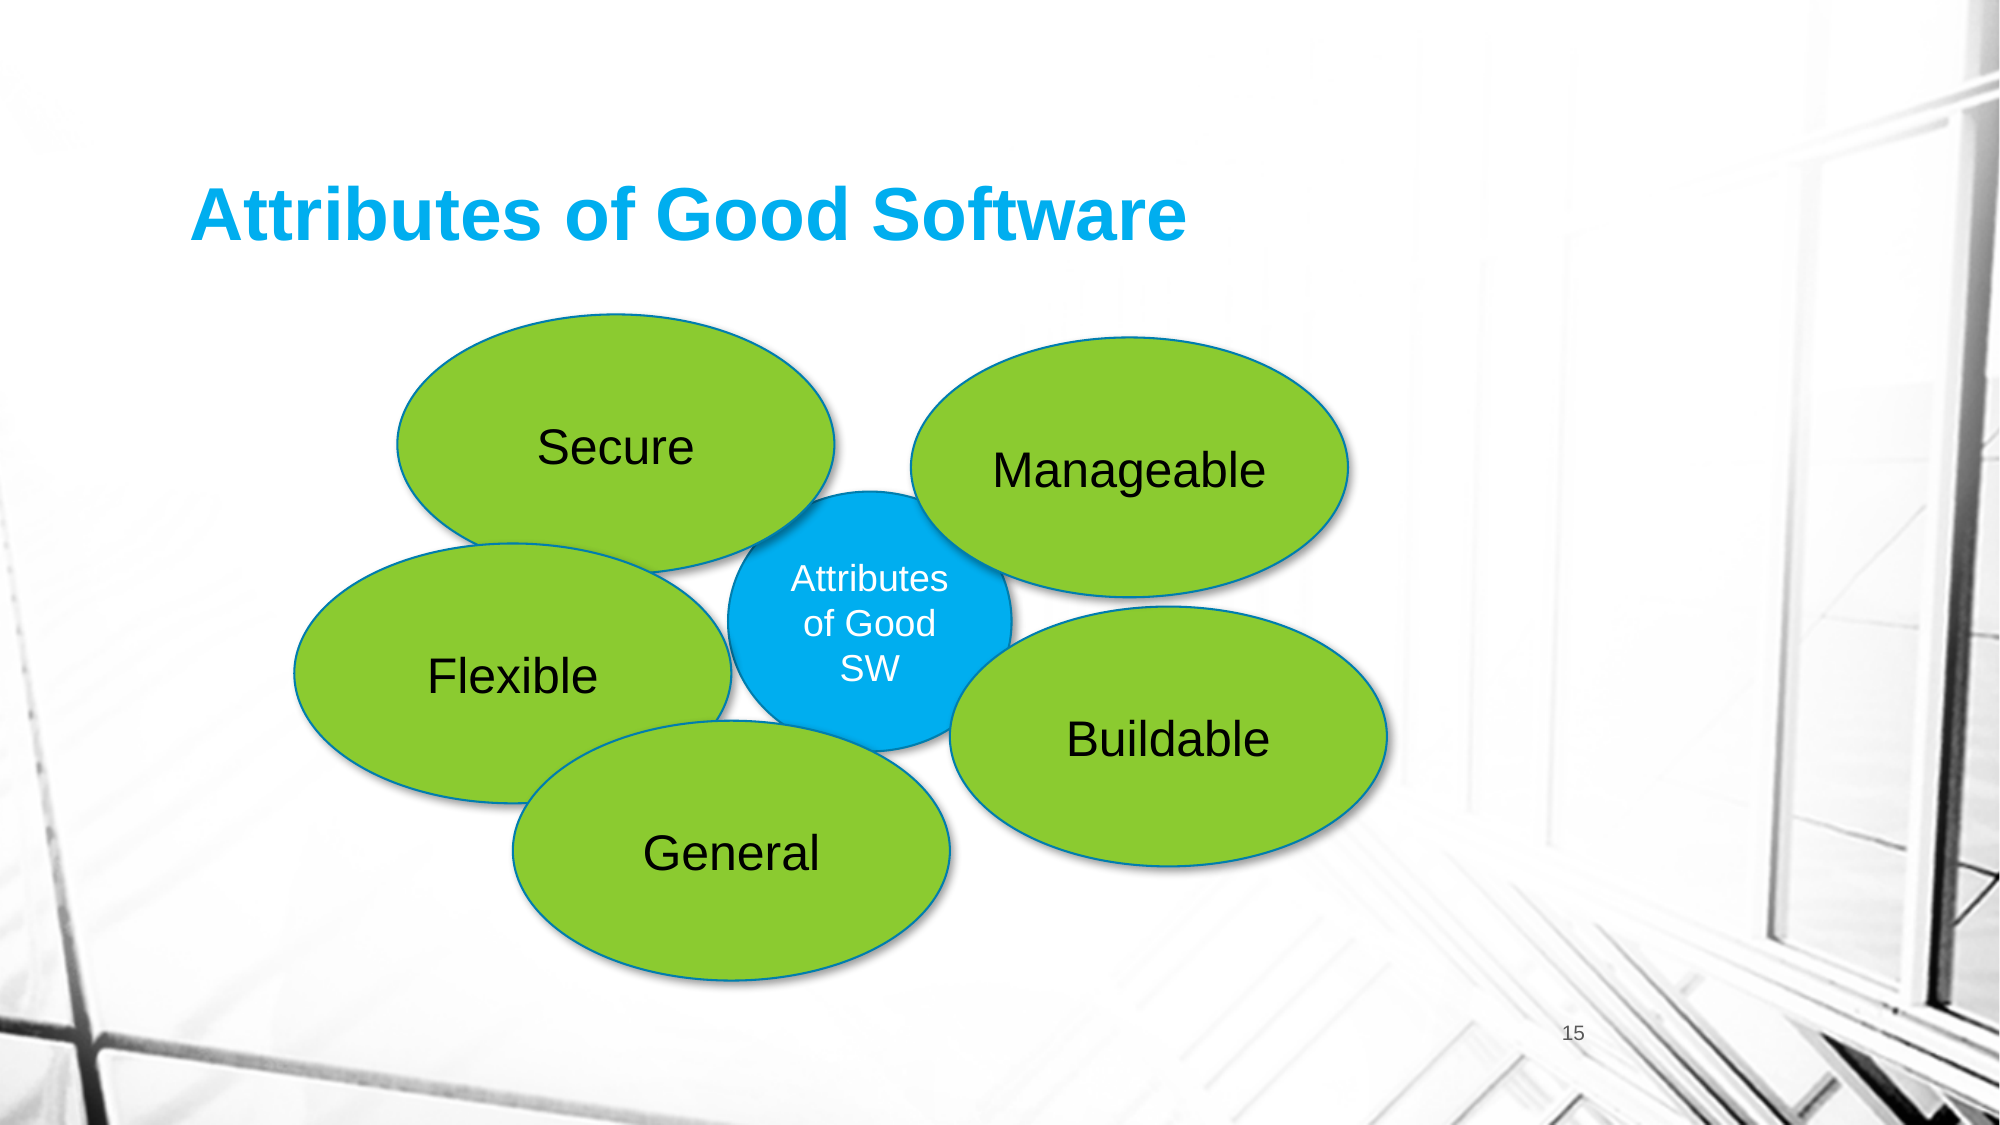

# Attributes of Good Software
Secure
Manageable
Attributes of Good SW
Flexible
Buildable
General
15